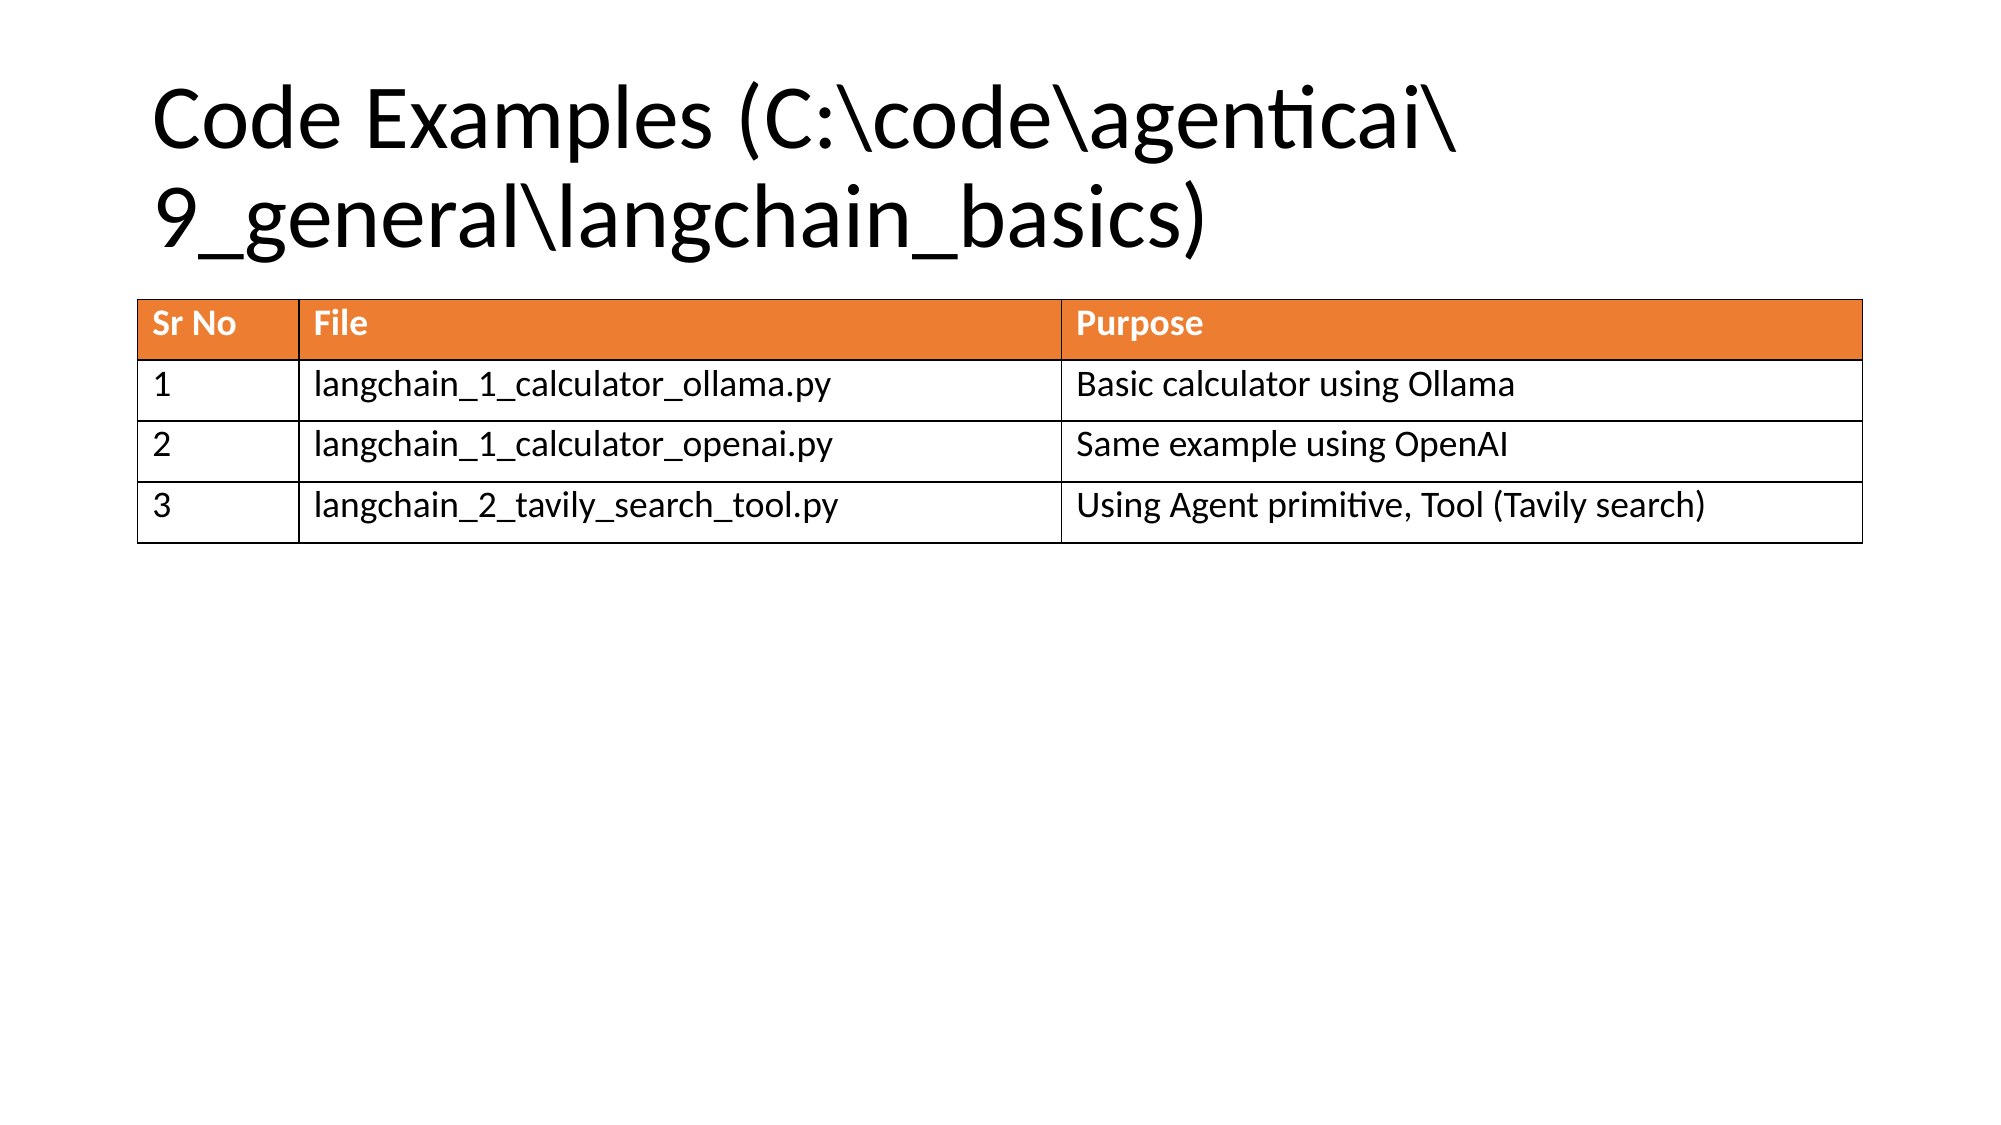

# Code Examples (C:\code\agenticai\9_general\langchain_basics)
| Sr No | File | Purpose |
| --- | --- | --- |
| 1 | langchain\_1\_calculator\_ollama.py | Basic calculator using Ollama |
| 2 | langchain\_1\_calculator\_openai.py | Same example using OpenAI |
| 3 | langchain\_2\_tavily\_search\_tool.py | Using Agent primitive, Tool (Tavily search) |